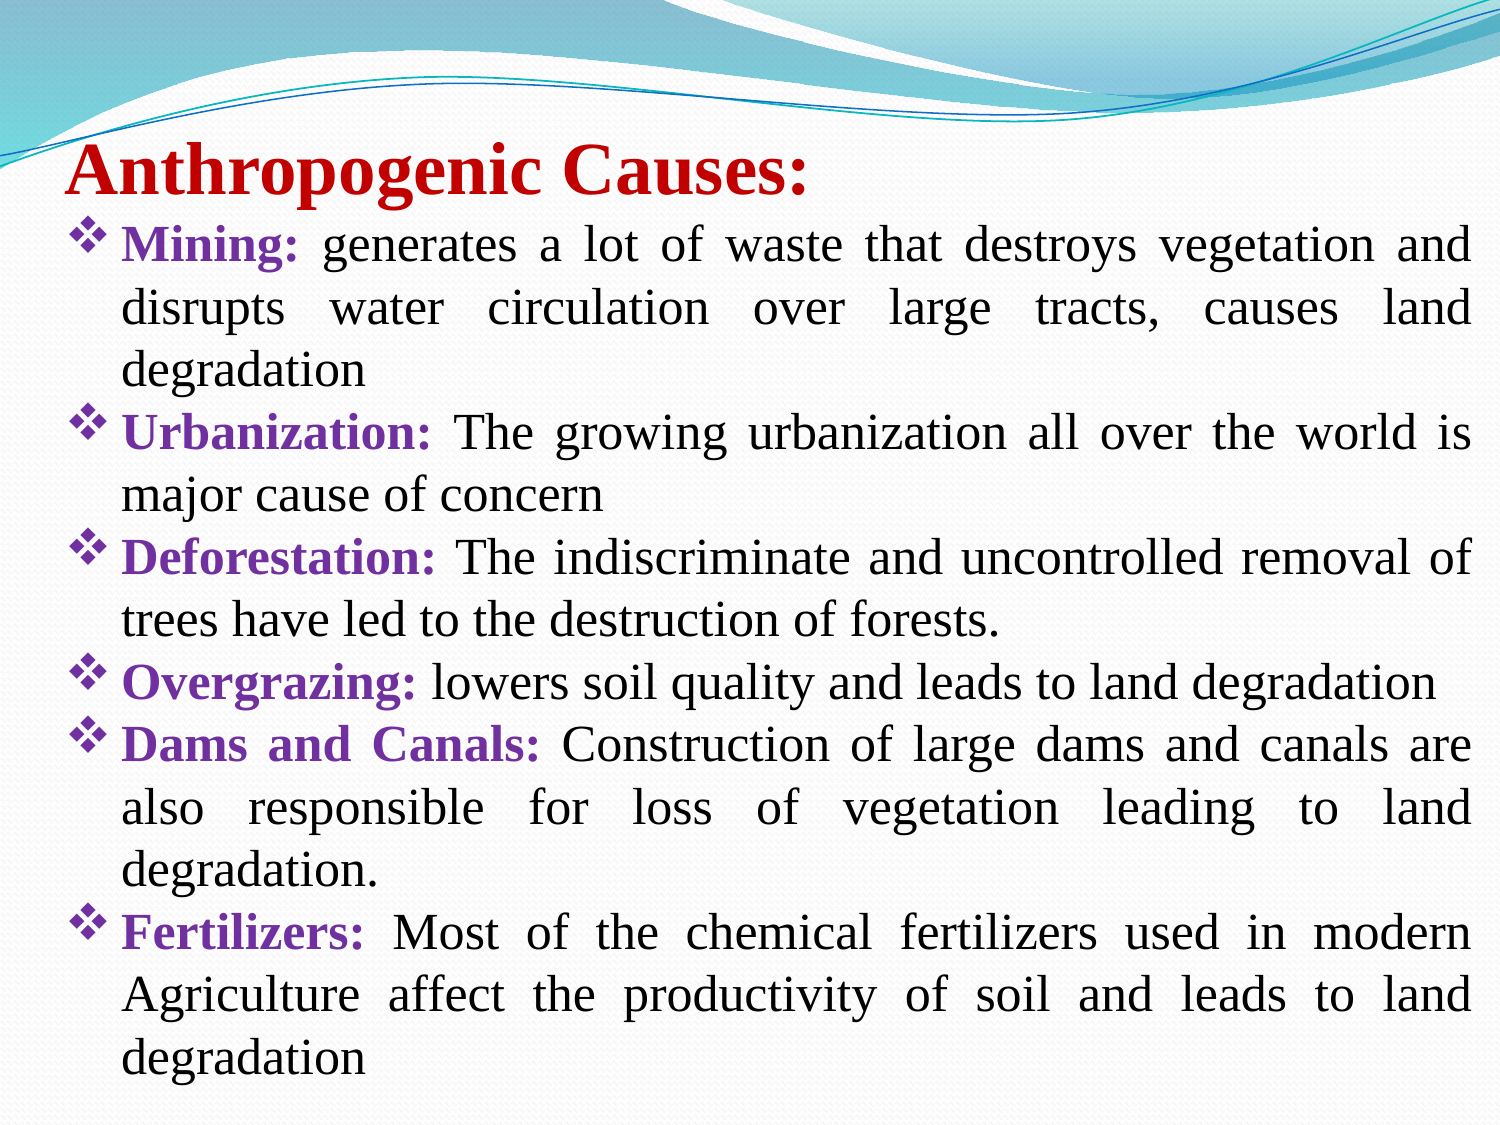

Anthropogenic Causes:
Mining: generates a lot of waste that destroys vegetation and disrupts water circulation over large tracts, causes land degradation
Urbanization: The growing urbanization all over the world is major cause of concern
Deforestation: The indiscriminate and uncontrolled removal of trees have led to the destruction of forests.
Overgrazing: lowers soil quality and leads to land degradation
Dams and Canals: Construction of large dams and canals are also responsible for loss of vegetation leading to land degradation.
Fertilizers: Most of the chemical fertilizers used in modern Agriculture affect the productivity of soil and leads to land degradation